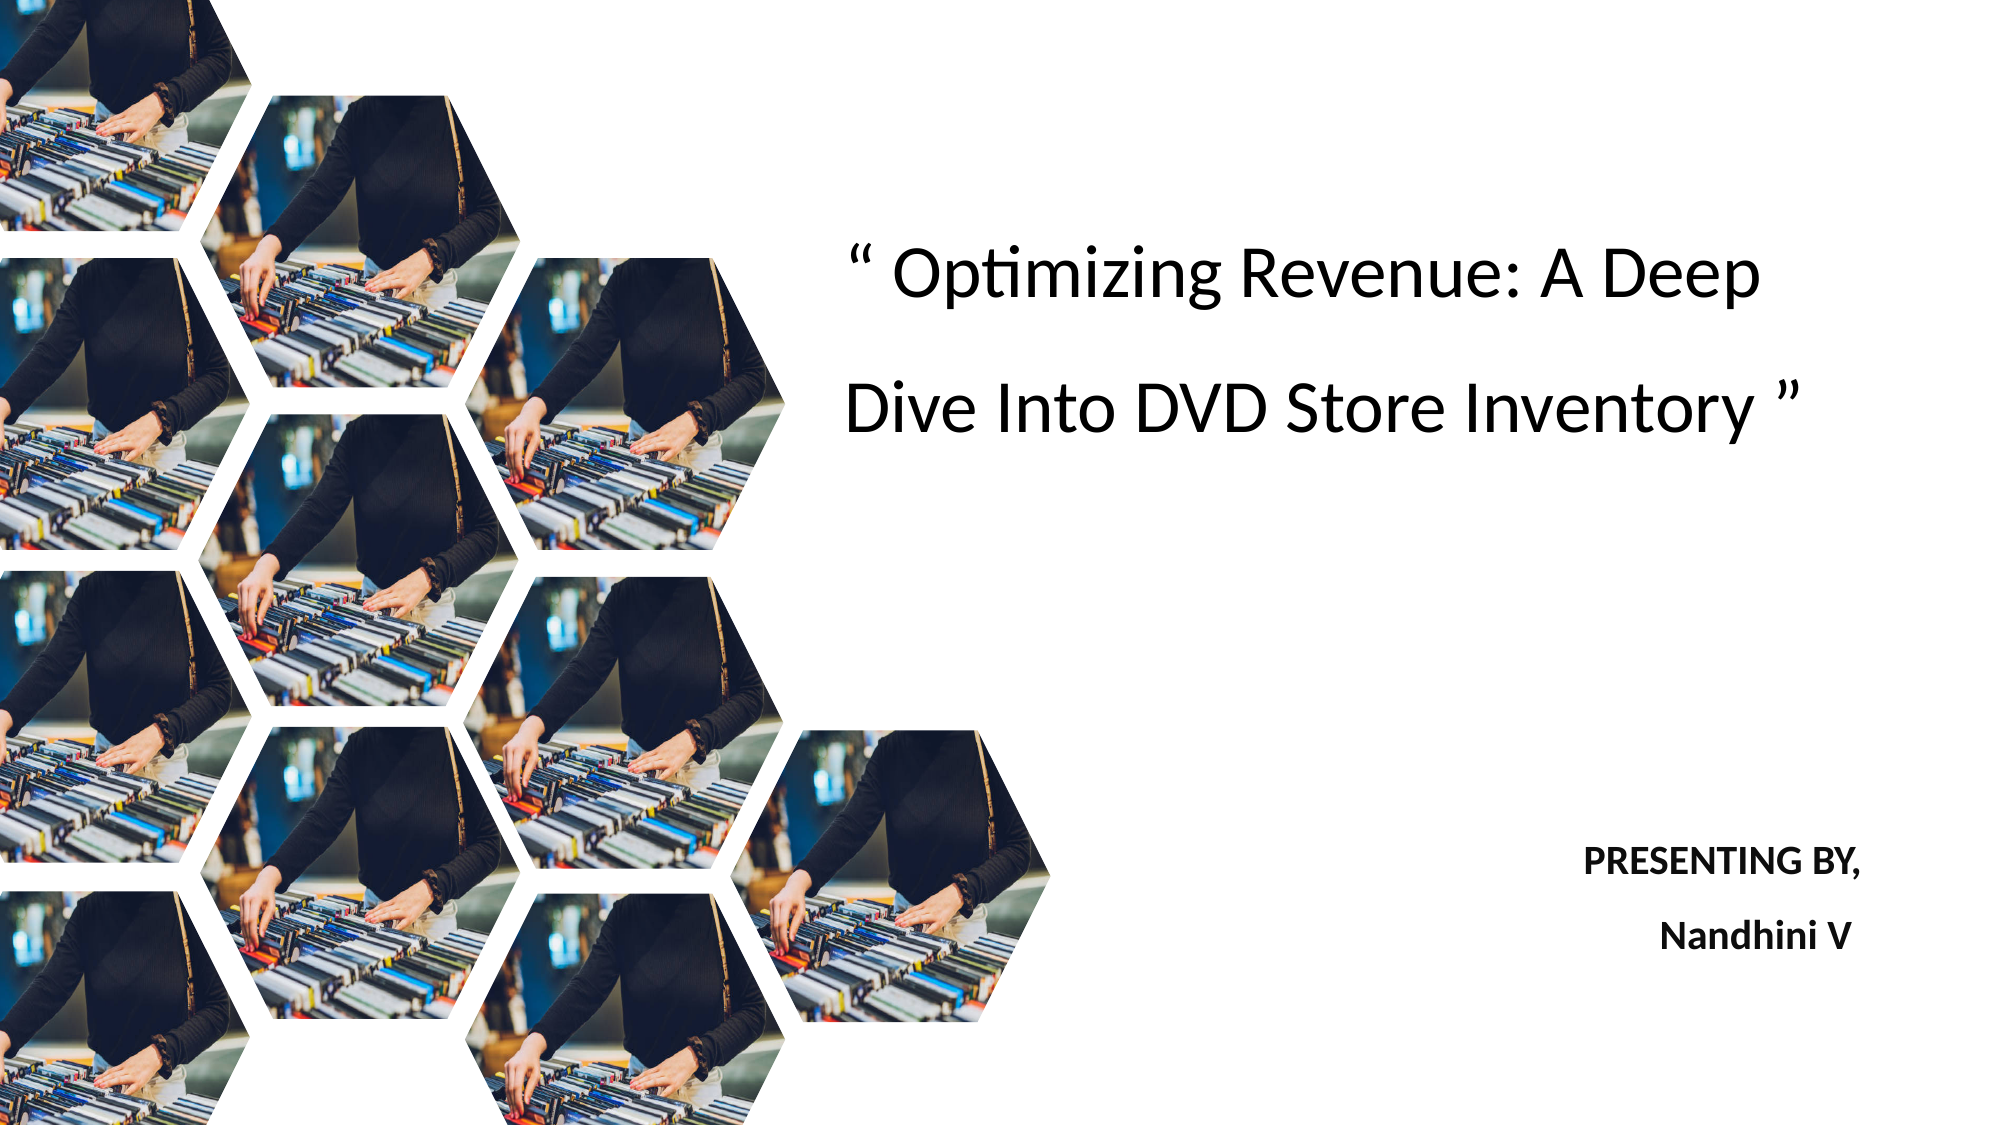

# “ Optimizing Revenue: A Deep Dive Into DVD Store Inventory ”
PRESENTING BY,
Nandhini V